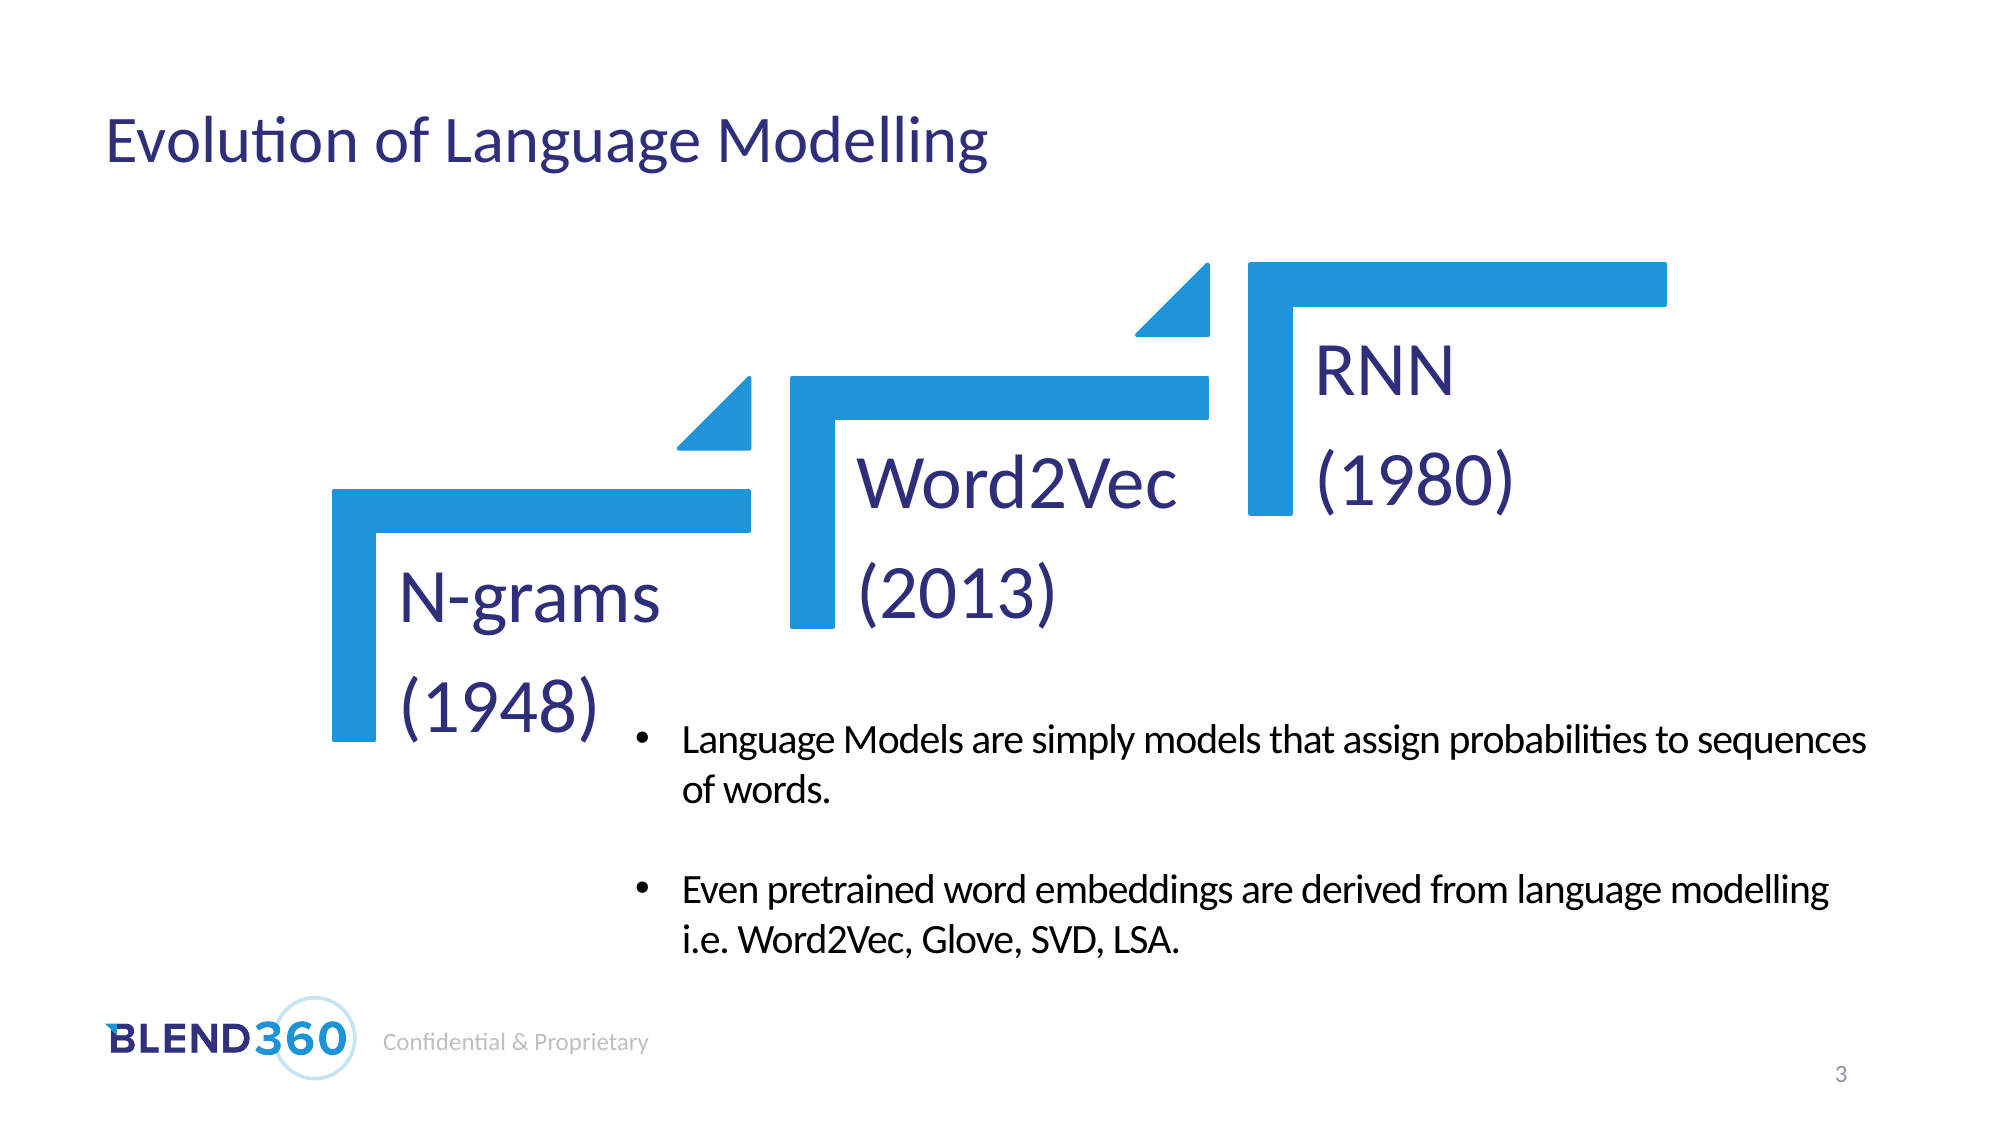

# Evolution of Language Modelling
N-grams
(1948)
Word2Vec
(2013)
RNN
(1980)

Language Models are simply models that assign probabilities to sequences of words.

Even pretrained word embeddings are derived from language modelling i.e. Word2Vec, Glove, SVD, LSA.

3